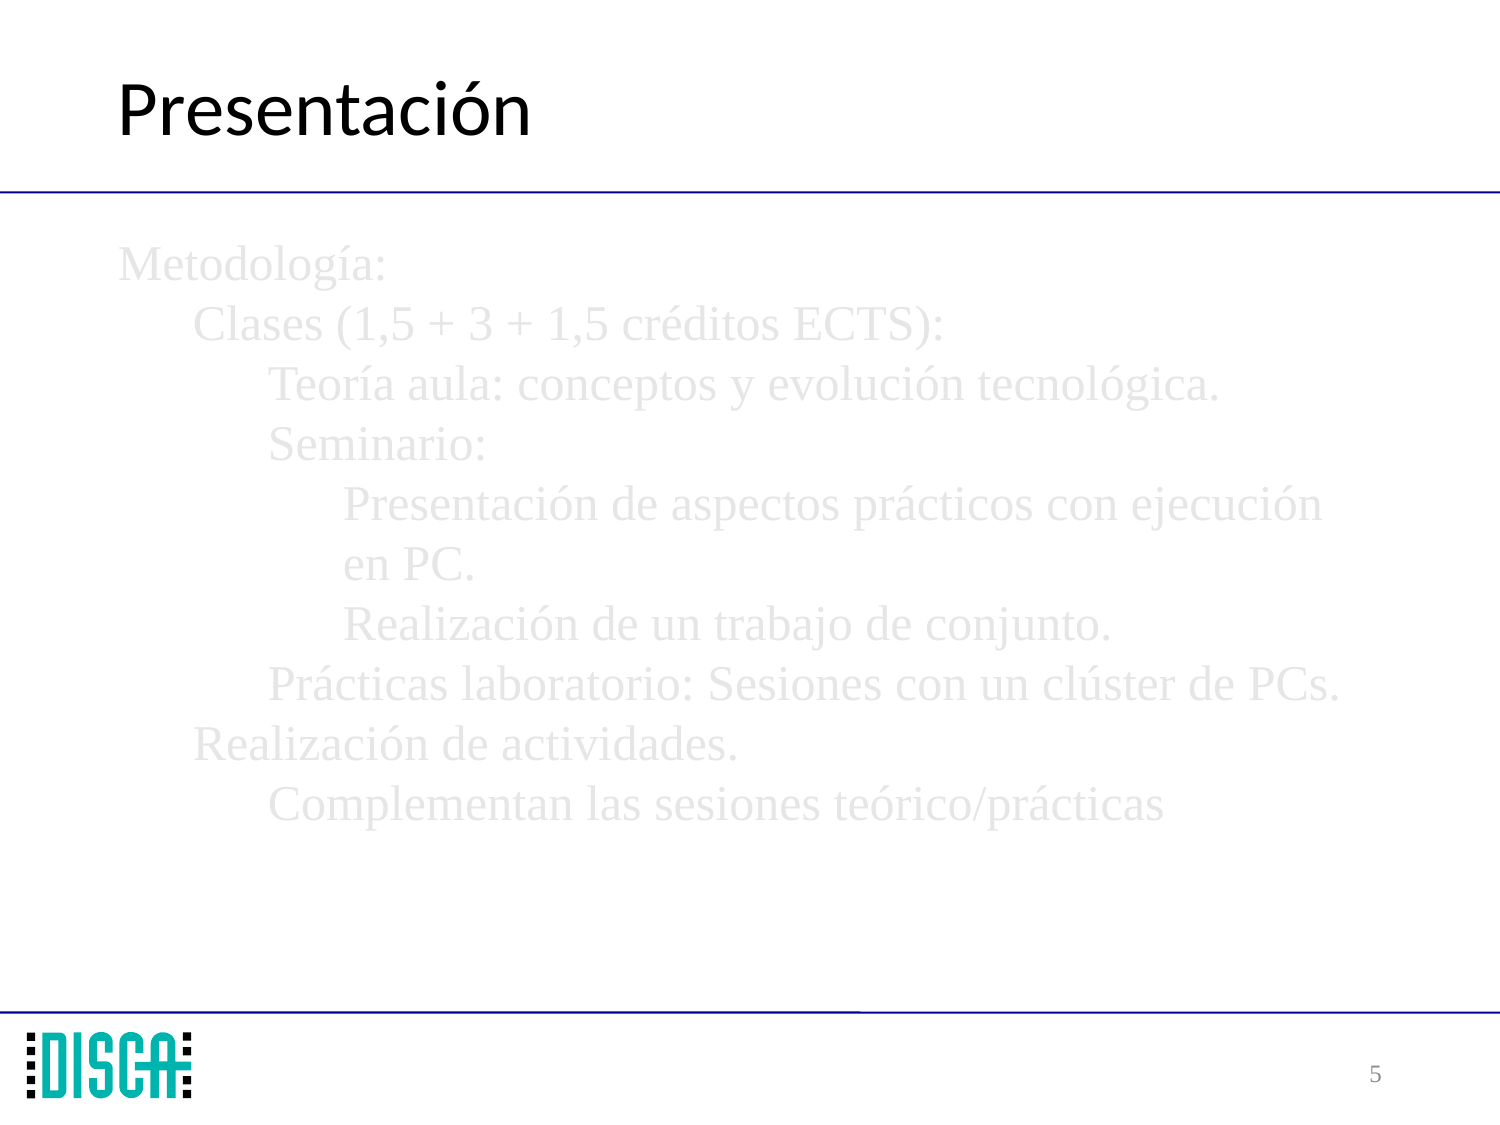

# Presentación
Metodología:
Clases (1,5 + 3 + 1,5 créditos ECTS):
Teoría aula: conceptos y evolución tecnológica.
Seminario:
Presentación de aspectos prácticos con ejecución en PC.
Realización de un trabajo de conjunto.
Prácticas laboratorio: Sesiones con un clúster de PCs.
Realización de actividades.
Complementan las sesiones teórico/prácticas
5